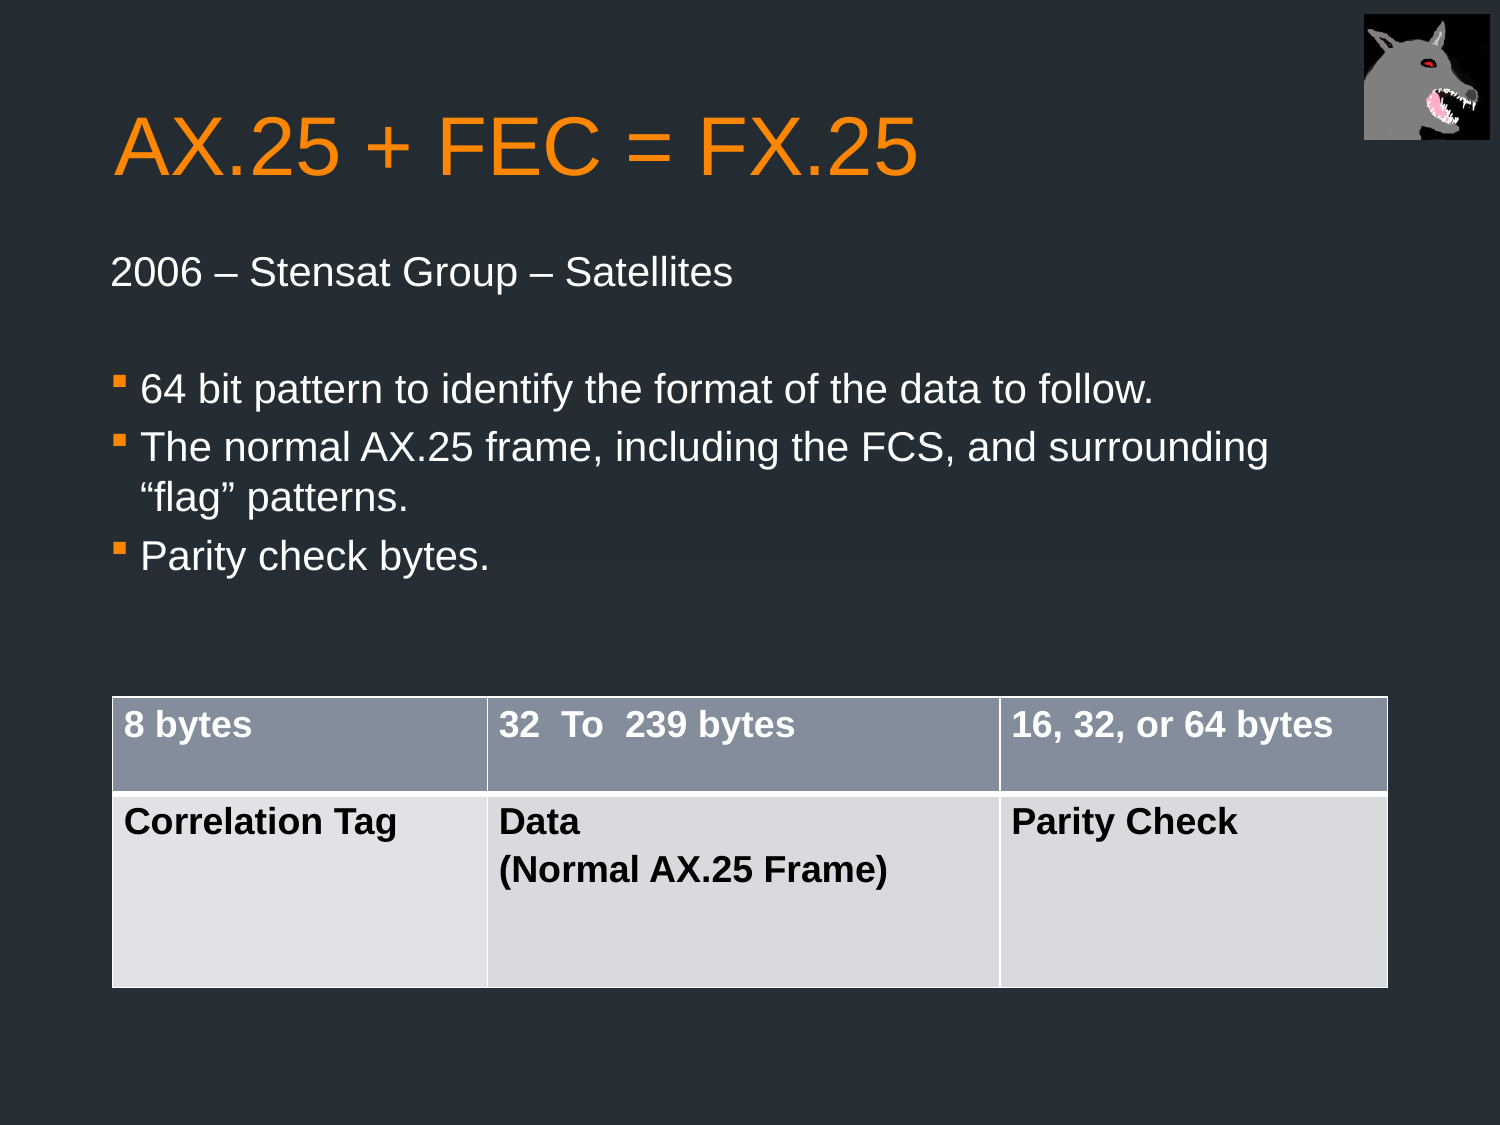

# AX.25 + FEC = FX.25
2006 – Stensat Group – Satellites

64 bit pattern to identify the format of the data to follow.
The normal AX.25 frame, including the FCS, and surrounding “flag” patterns.
Parity check bytes.

| 8 bytes | 32 To 239 bytes | 16, 32, or 64 bytes |
| --- | --- | --- |
| Correlation Tag | Data (Normal AX.25 Frame) | Parity Check |